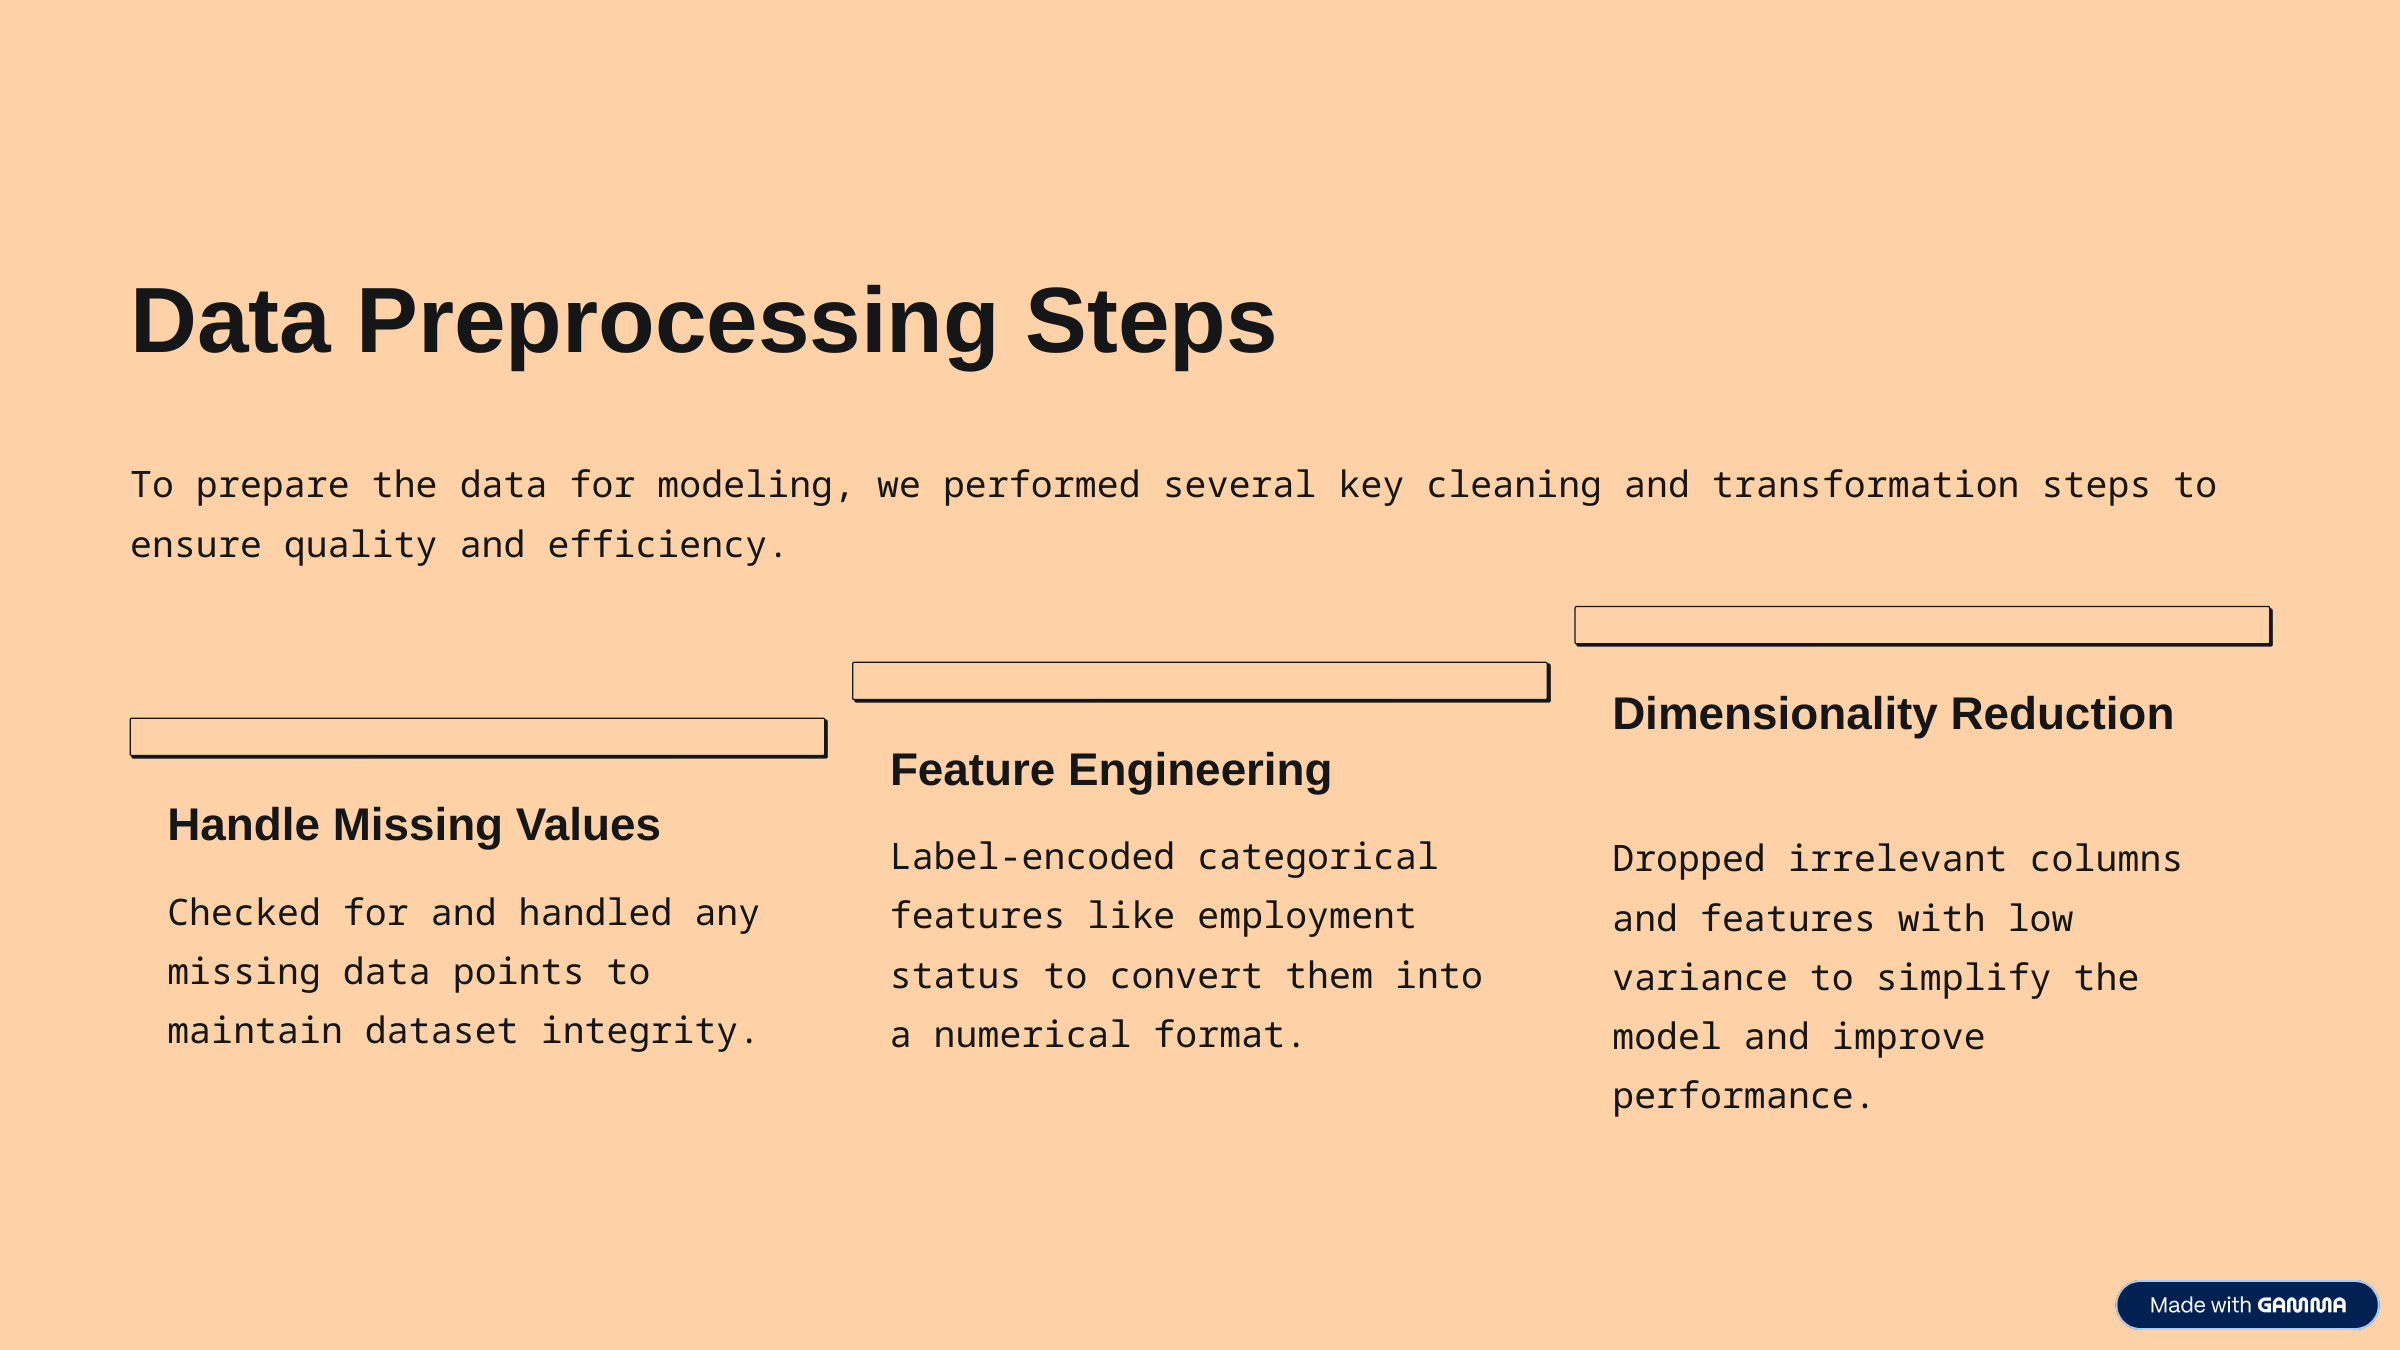

Data Preprocessing Steps
To prepare the data for modeling, we performed several key cleaning and transformation steps to ensure quality and efficiency.

Dimensionality Reduction

Feature Engineering
Handle Missing Values
Label-encoded categorical features like employment status to convert them into a numerical format.
Dropped irrelevant columns and features with low variance to simplify the model and improve performance.
Checked for and handled any missing data points to maintain dataset integrity.